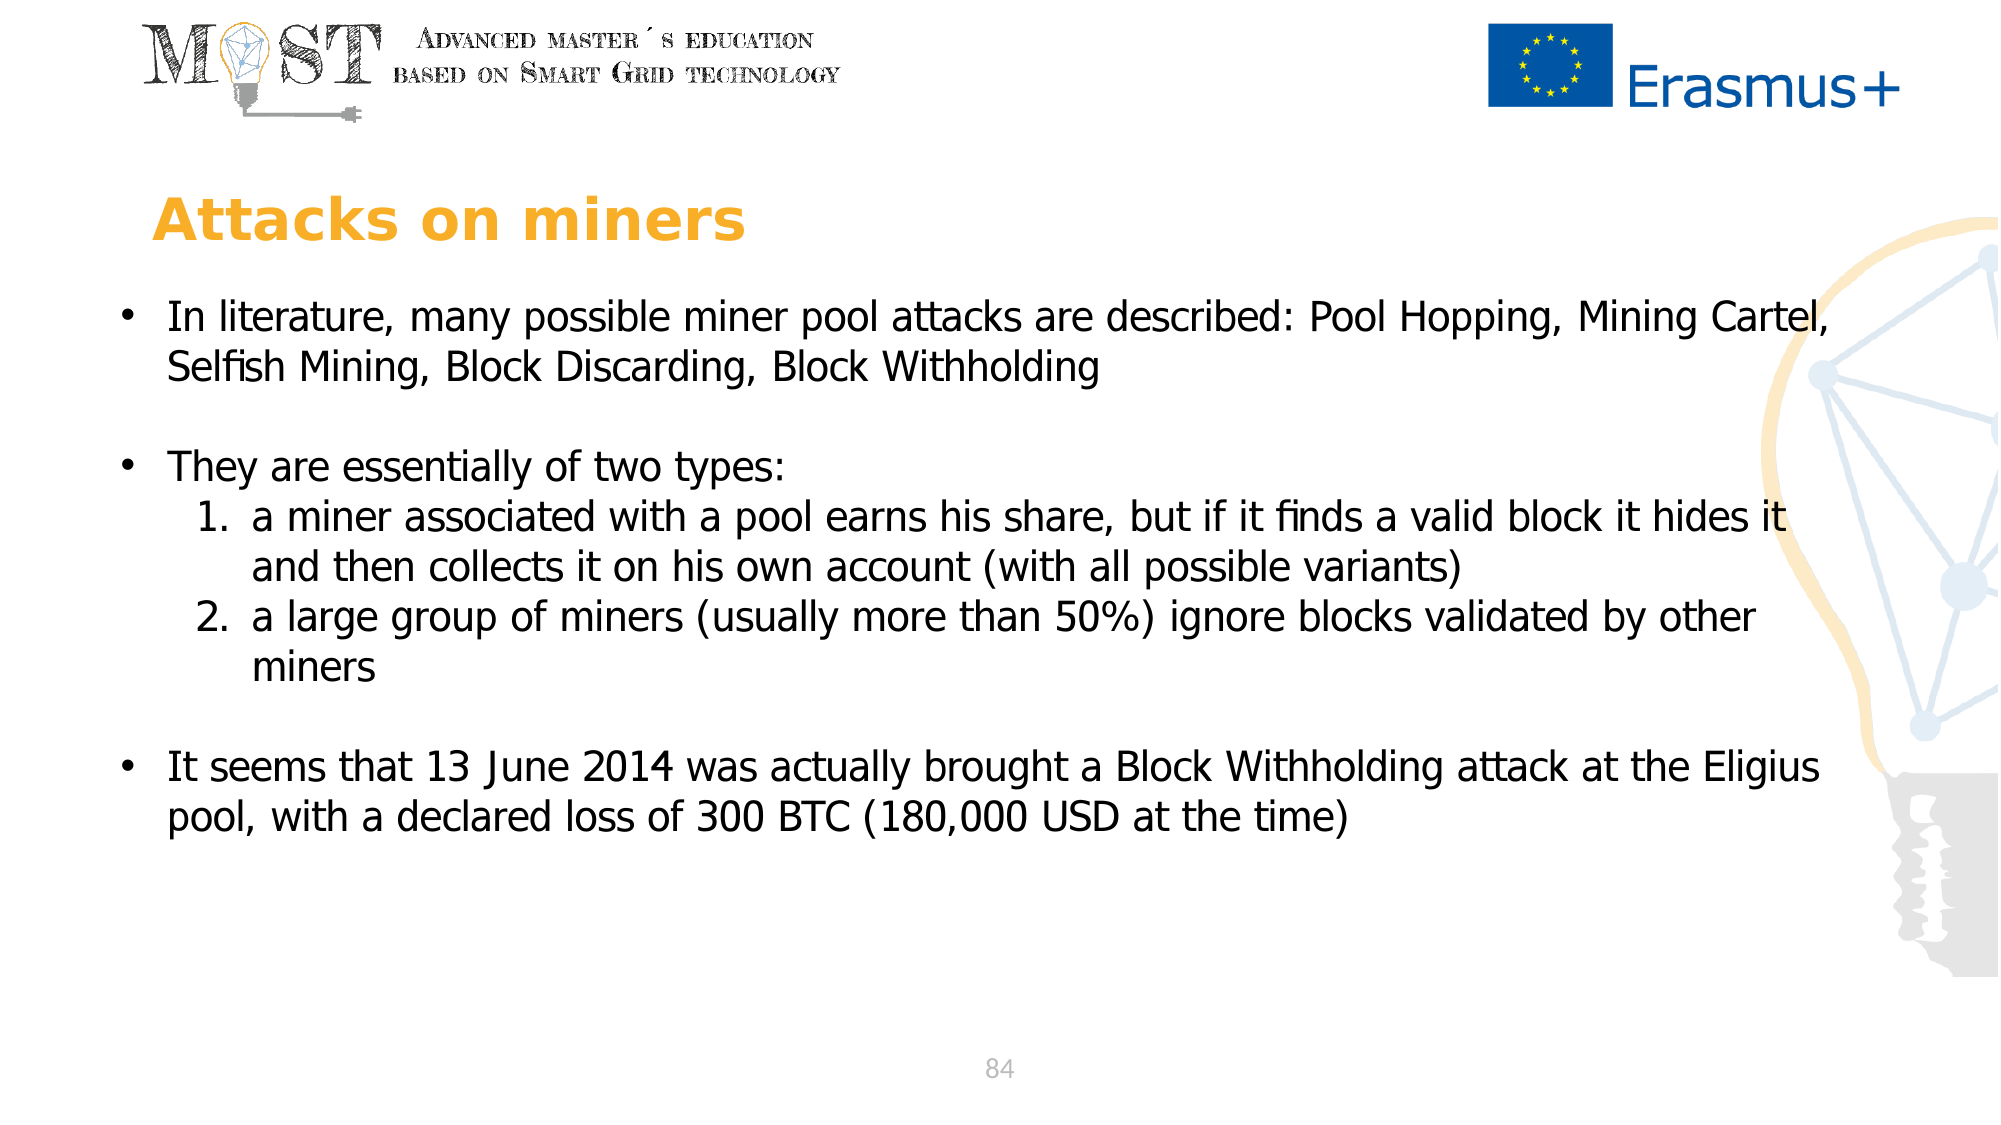

# Attacks on miners
In literature, many possible miner pool attacks are described: Pool Hopping, Mining Cartel, Selfish Mining, Block Discarding, Block Withholding

They are essentially of two types:
a miner associated with a pool earns his share, but if it finds a valid block it hides it and then collects it on his own account (with all possible variants)
a large group of miners (usually more than 50%) ignore blocks validated by other miners

It seems that 13 June 2014 was actually brought a Block Withholding attack at the Eligius pool, with a declared loss of 300 BTC (180,000 USD at the time)
84